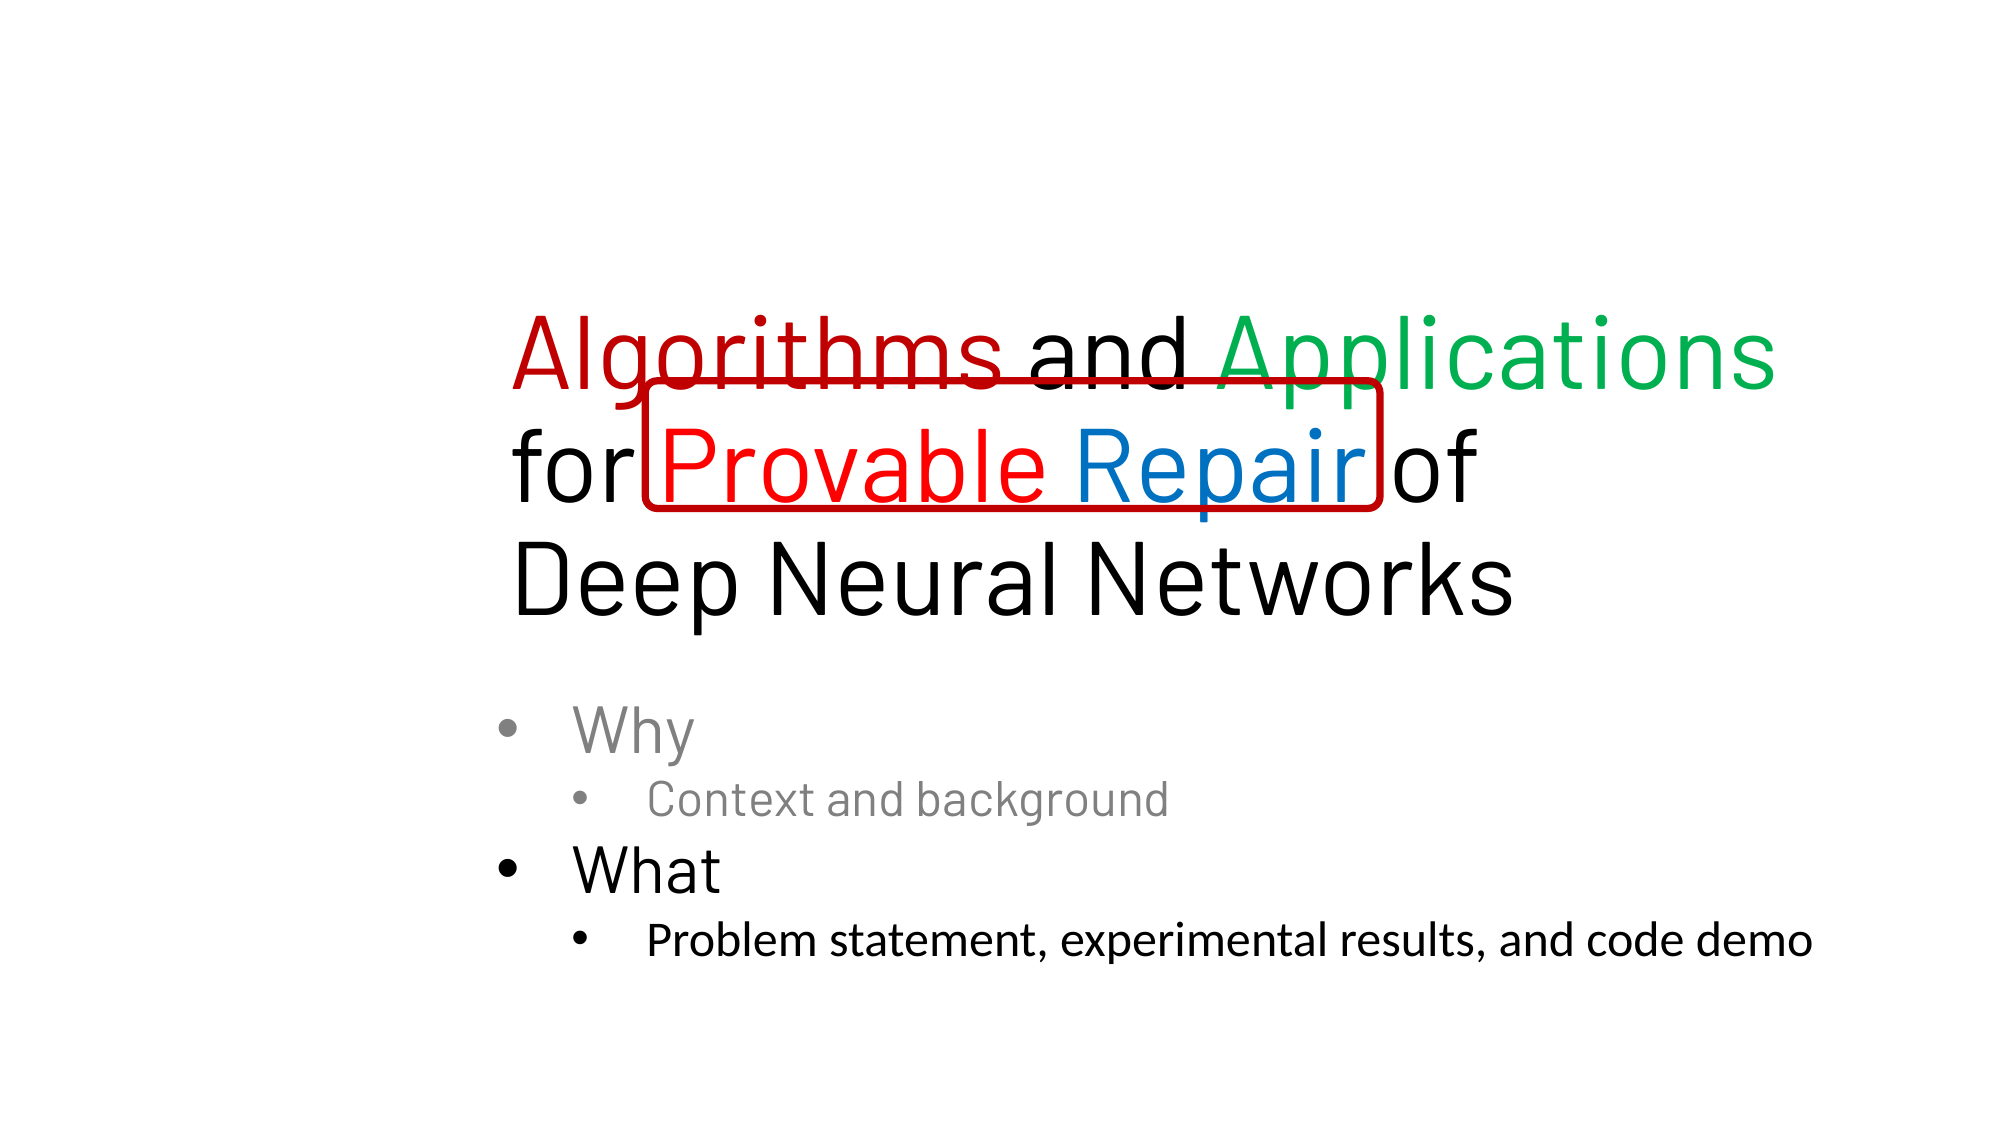

# Algorithms and Applications for Provable Repair of Deep Neural Networks

Why
Context and background
What
Problem statement, experimental results, and code demo